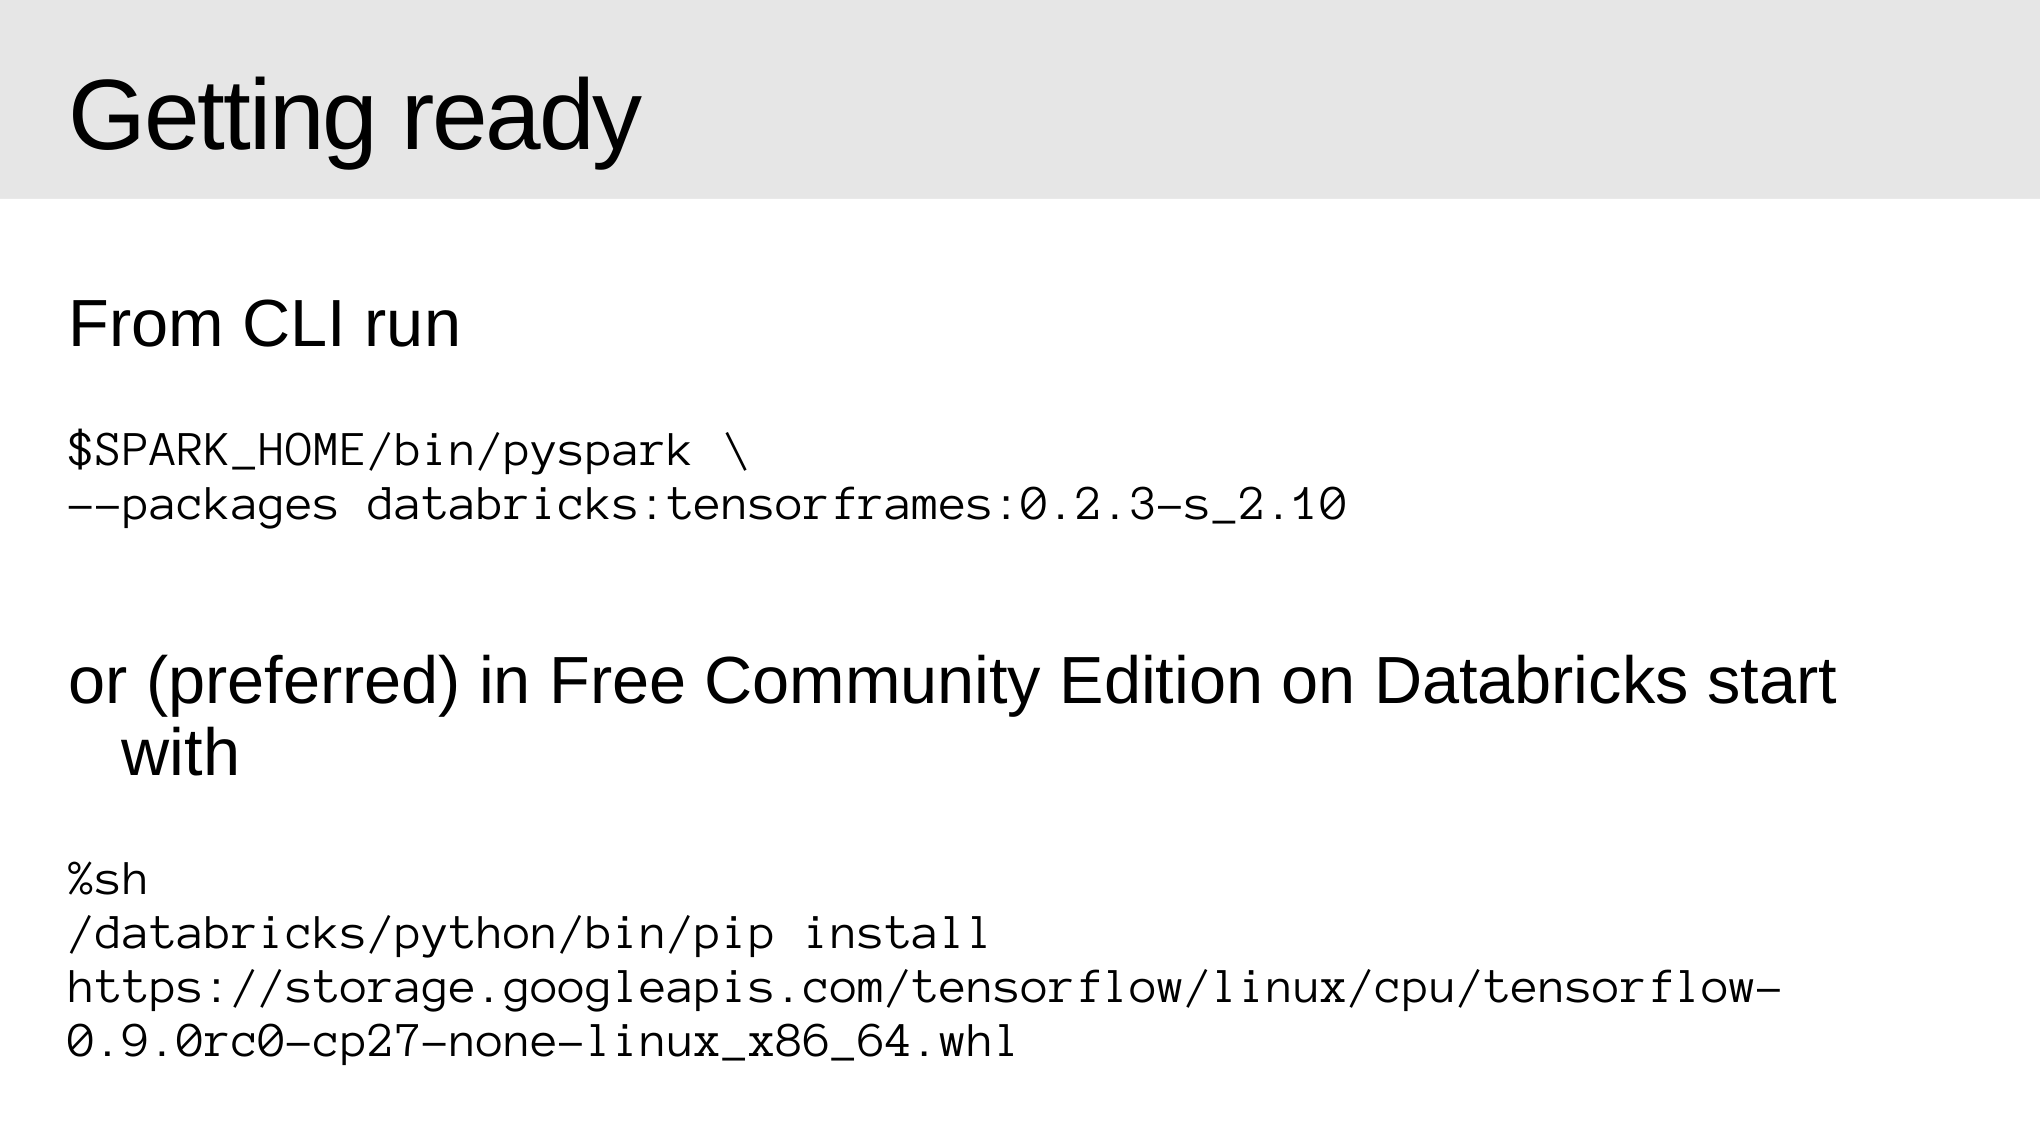

# Getting ready
From CLI run
$SPARK_HOME/bin/pyspark \
--packages databricks:tensorframes:0.2.3-s_2.10

or (preferred) in Free Community Edition on Databricks start with
%sh
/databricks/python/bin/pip install https://storage.googleapis.com/tensorflow/linux/cpu/tensorflow-0.9.0rc0-cp27-none-linux_x86_64.whl